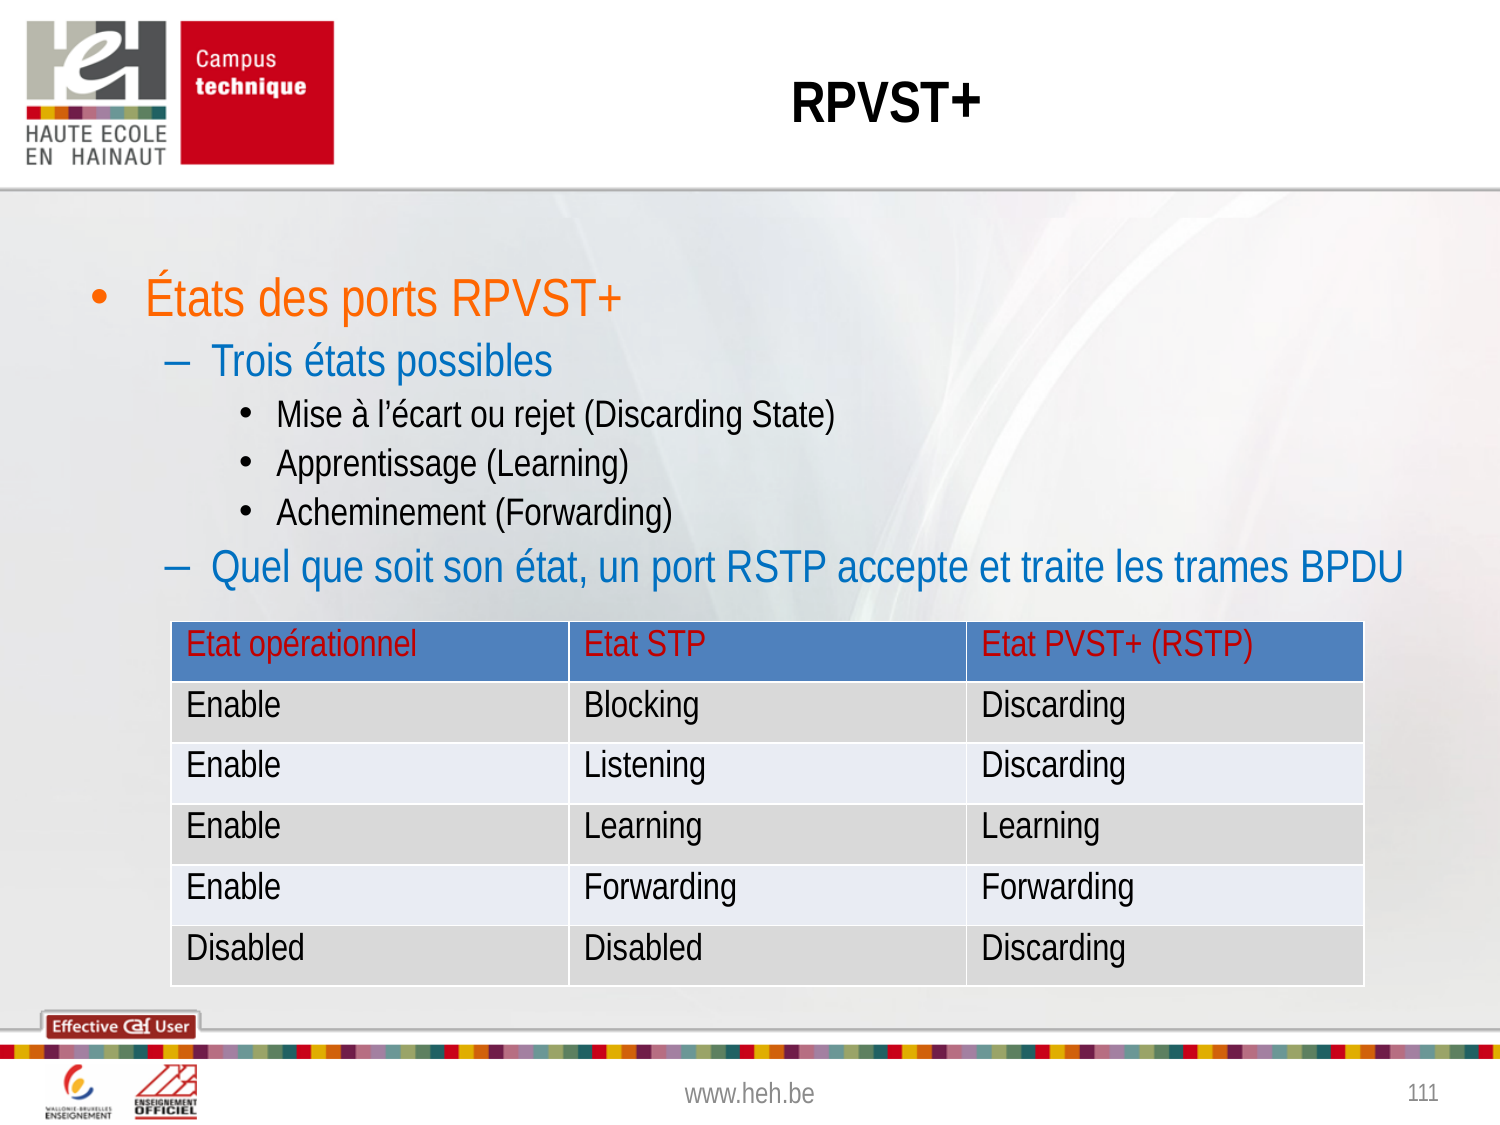

RPVST+
États des ports RPVST+
Trois états possibles
Mise à l’écart ou rejet (Discarding State)
Apprentissage (Learning)
Acheminement (Forwarding)
Quel que soit son état, un port RSTP accepte et traite les trames BPDU
| Etat opérationnel | Etat STP | Etat PVST+ (RSTP) |
| --- | --- | --- |
| Enable | Blocking | Discarding |
| Enable | Listening | Discarding |
| Enable | Learning | Learning |
| Enable | Forwarding | Forwarding |
| Disabled | Disabled | Discarding |
www.heh.be
111